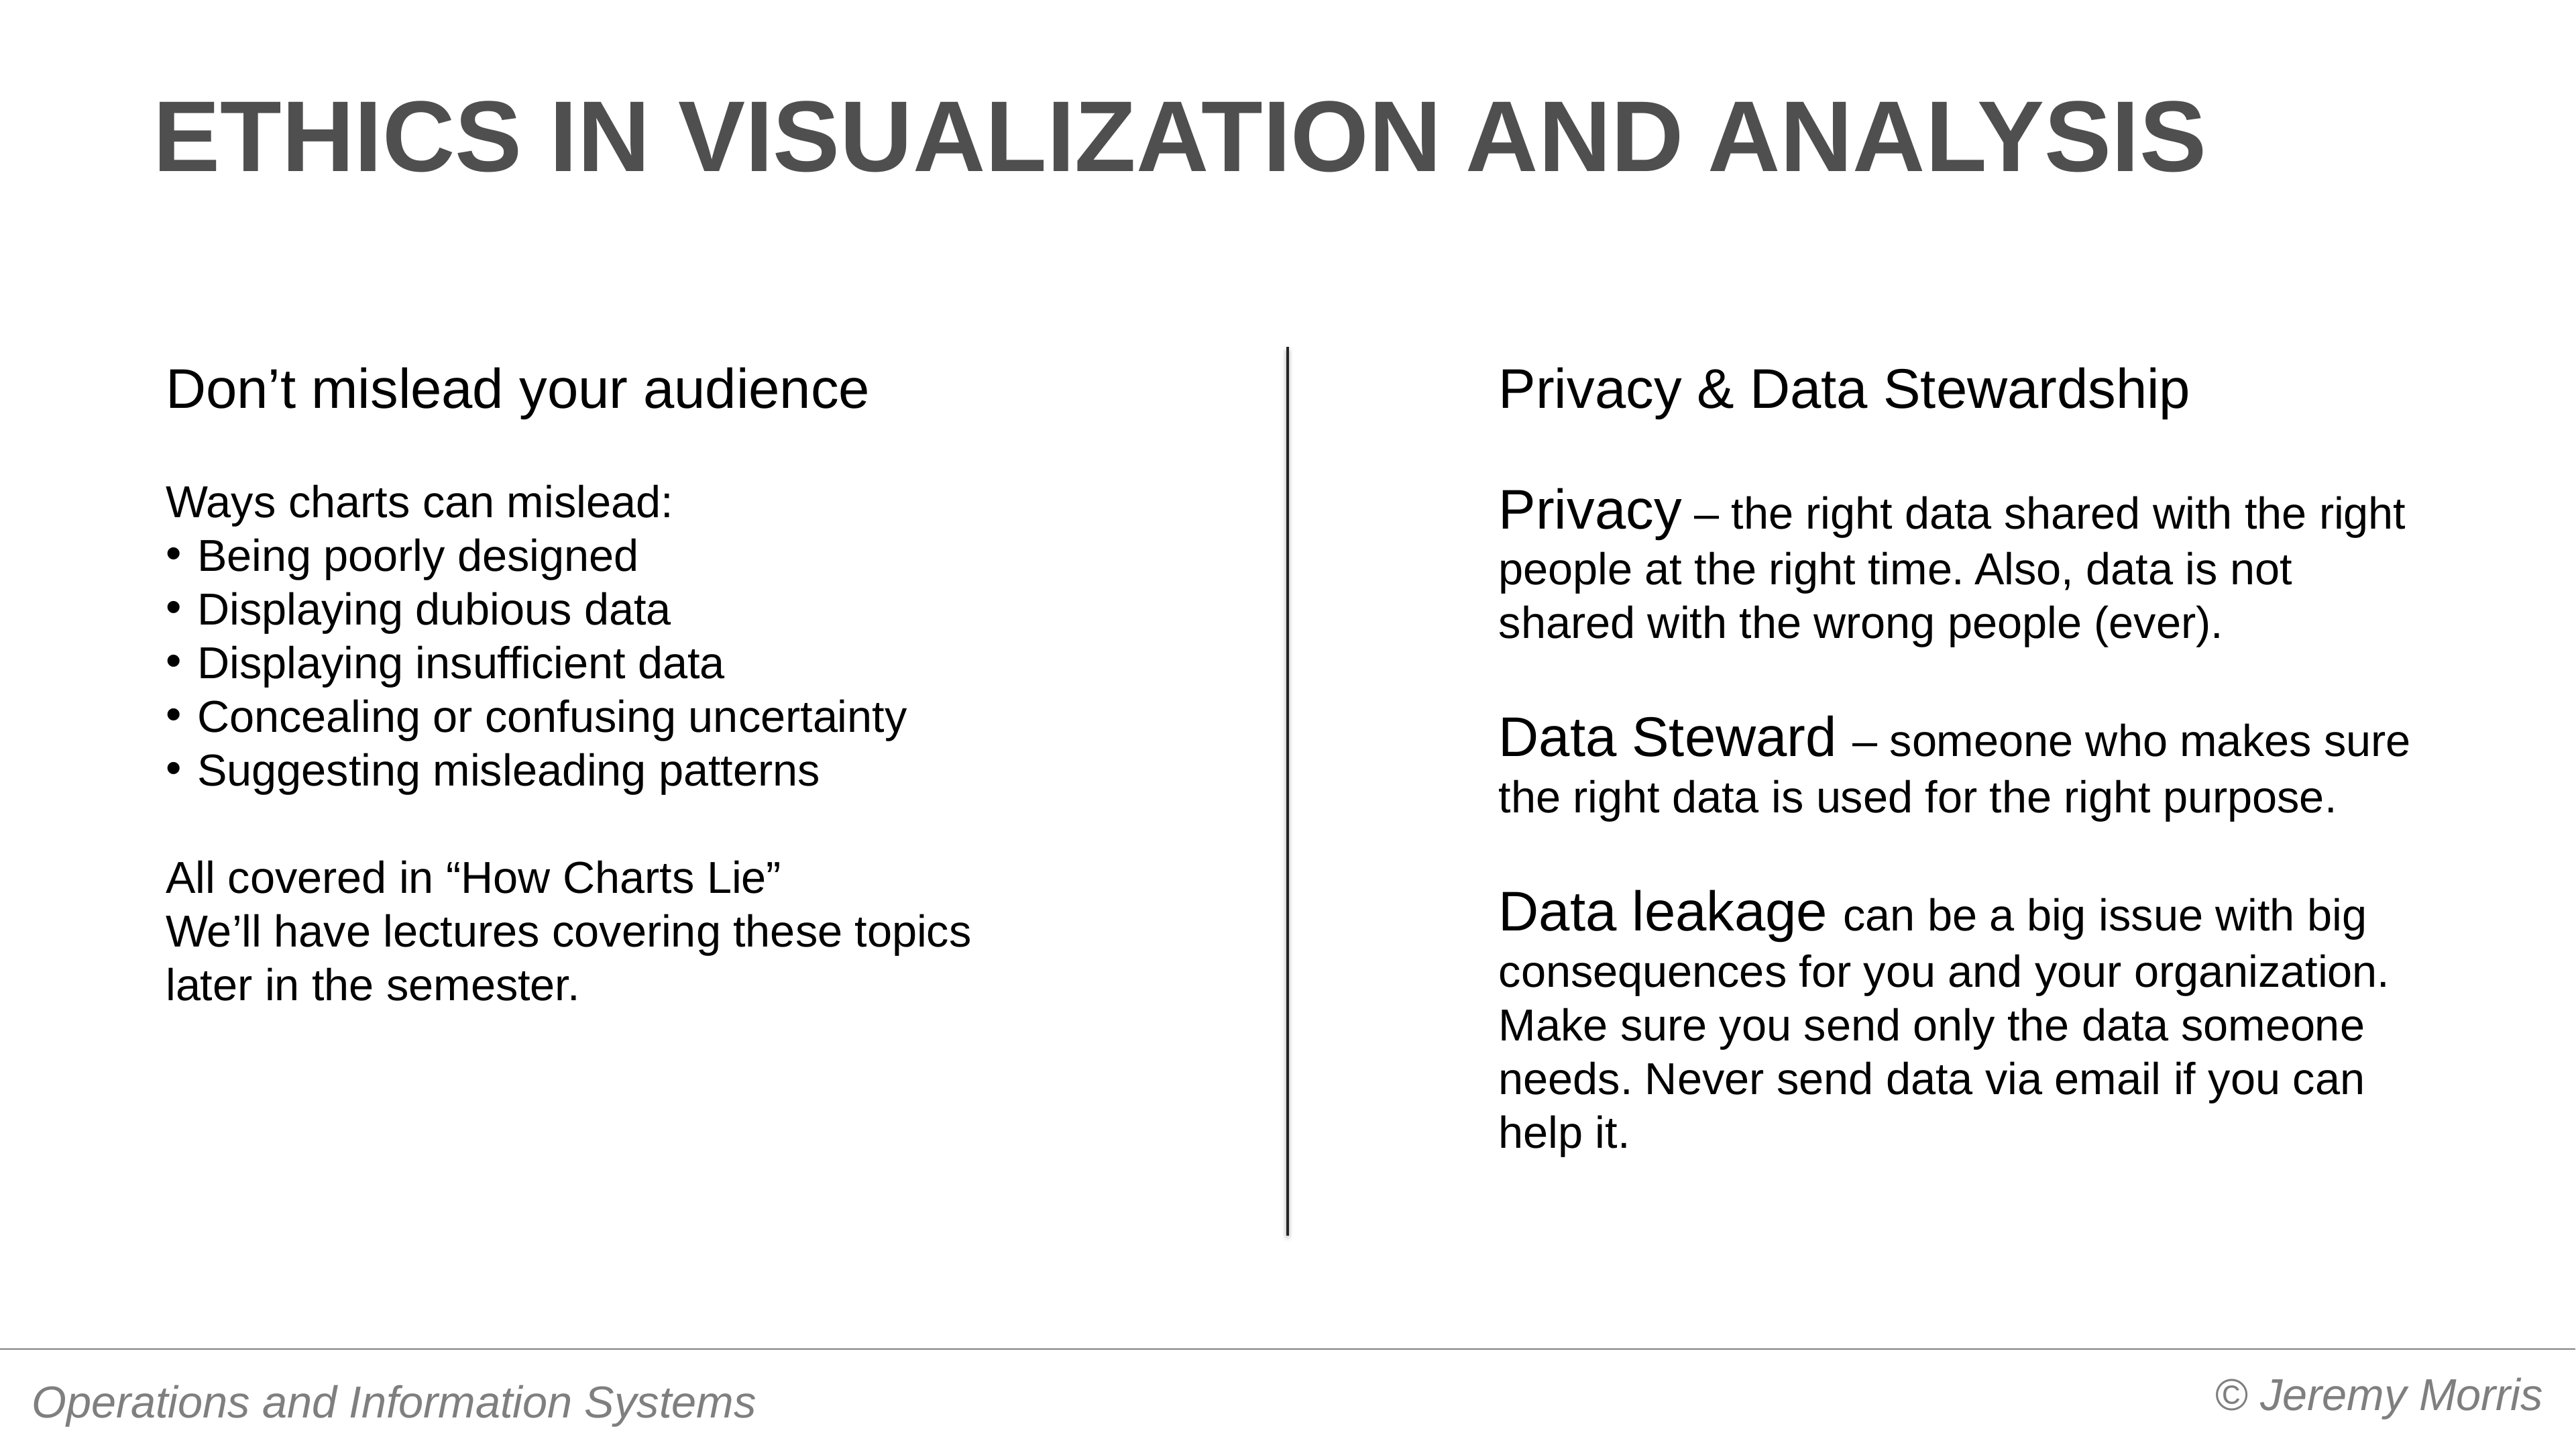

# Ethics in visualization and analysis
Don’t mislead your audience

Ways charts can mislead:
Being poorly designed
Displaying dubious data
Displaying insufficient data
Concealing or confusing uncertainty
Suggesting misleading patterns

All covered in “How Charts Lie”
We’ll have lectures covering these topics later in the semester.
Privacy & Data Stewardship

Privacy – the right data shared with the right people at the right time. Also, data is not shared with the wrong people (ever).

Data Steward – someone who makes sure the right data is used for the right purpose.

Data leakage can be a big issue with big consequences for you and your organization. Make sure you send only the data someone needs. Never send data via email if you can help it.